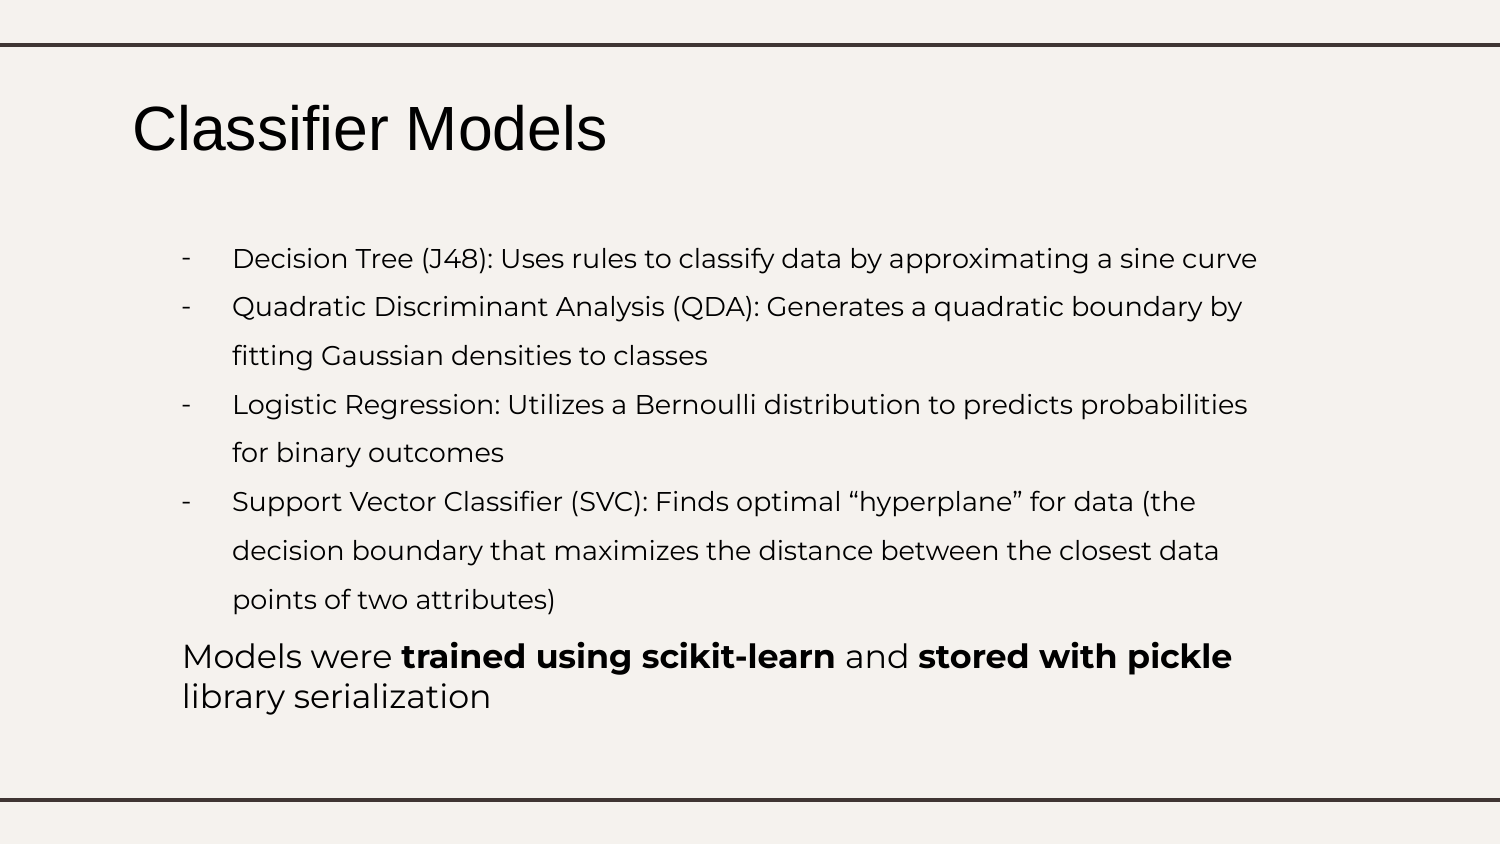

Classifier Models
Decision Tree (J48): Uses rules to classify data by approximating a sine curve
Quadratic Discriminant Analysis (QDA): Generates a quadratic boundary by fitting Gaussian densities to classes
Logistic Regression: Utilizes a Bernoulli distribution to predicts probabilities for binary outcomes
Support Vector Classifier (SVC): Finds optimal “hyperplane” for data (the decision boundary that maximizes the distance between the closest data points of two attributes)
Models were trained using scikit-learn and stored with pickle library serialization